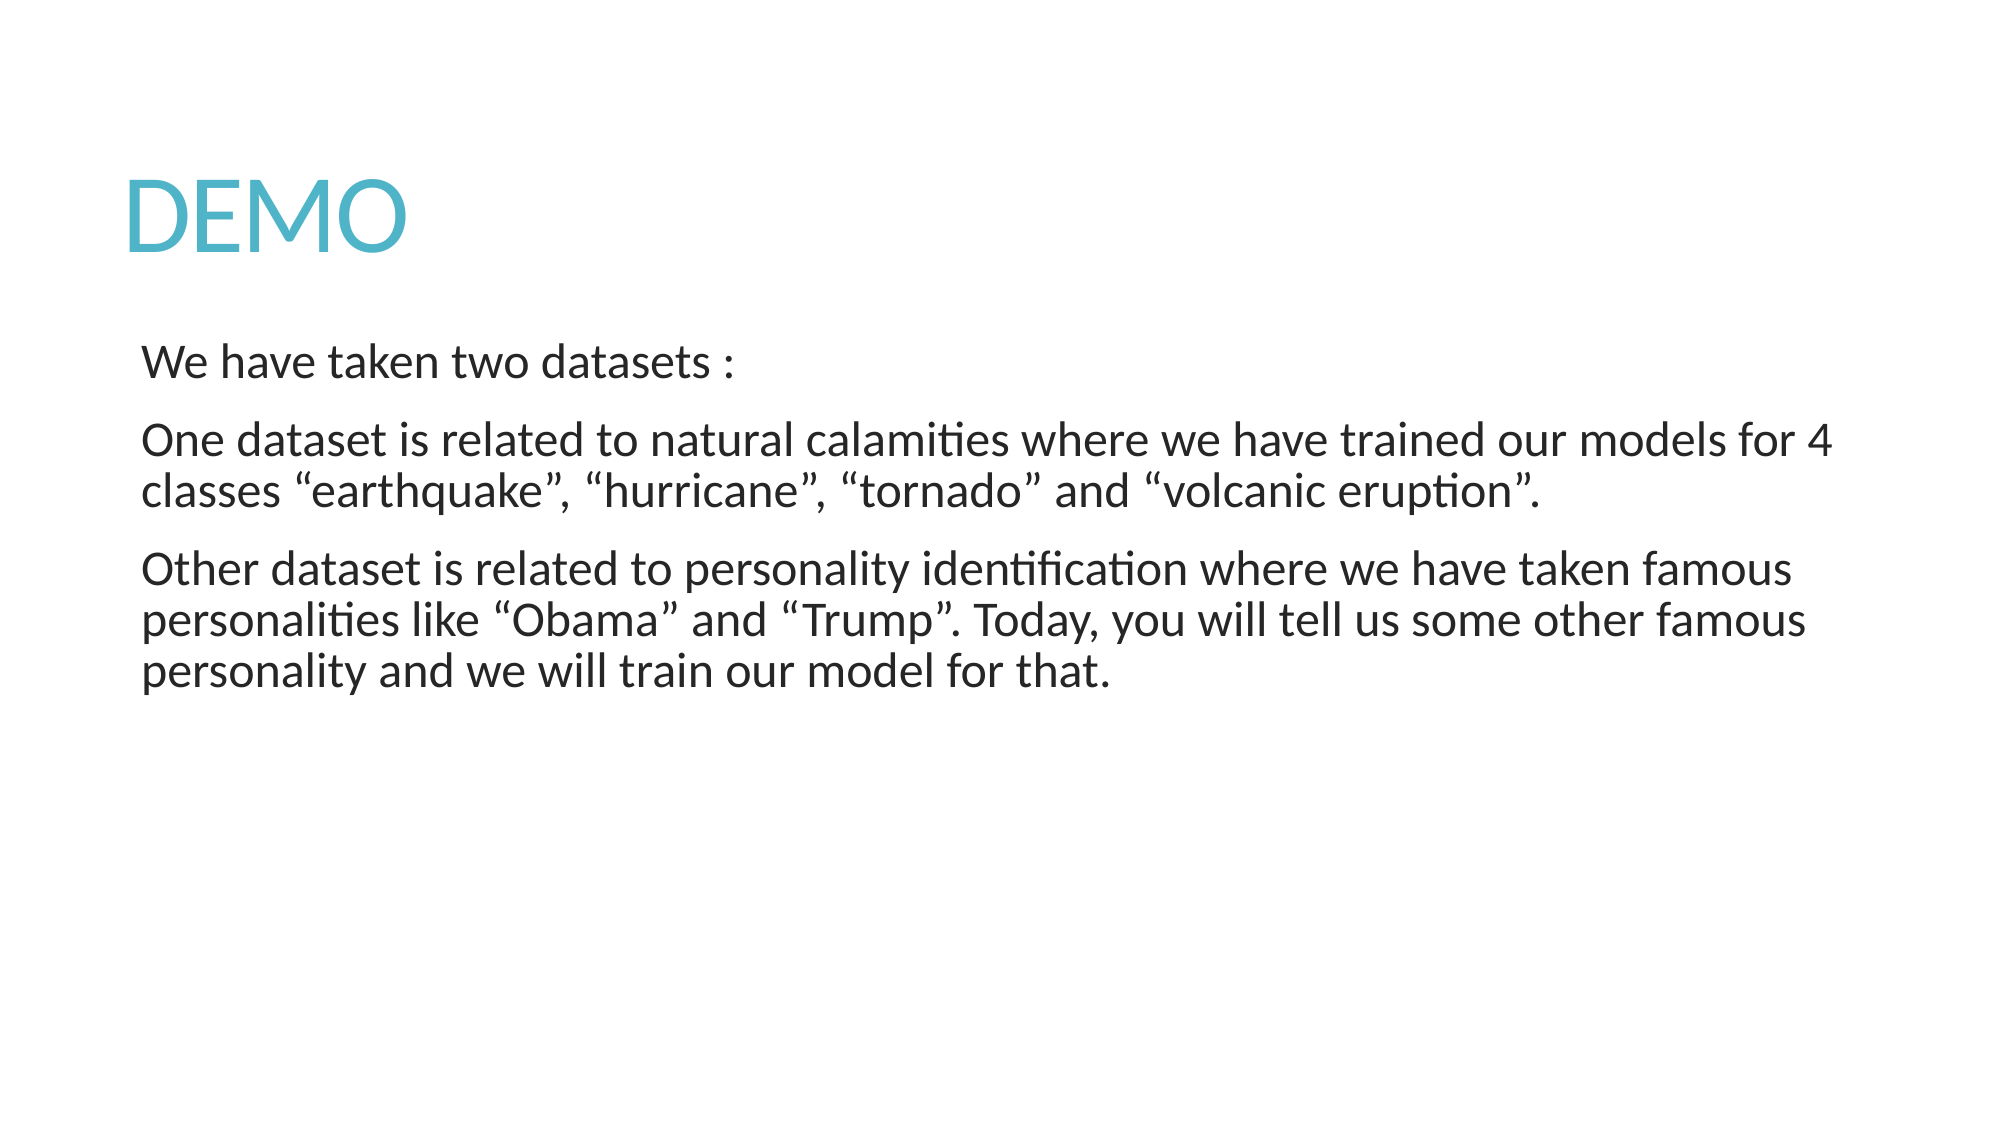

# DEMO
We have taken two datasets :
One dataset is related to natural calamities where we have trained our models for 4 classes “earthquake”, “hurricane”, “tornado” and “volcanic eruption”.
Other dataset is related to personality identification where we have taken famous personalities like “Obama” and “Trump”. Today, you will tell us some other famous personality and we will train our model for that.